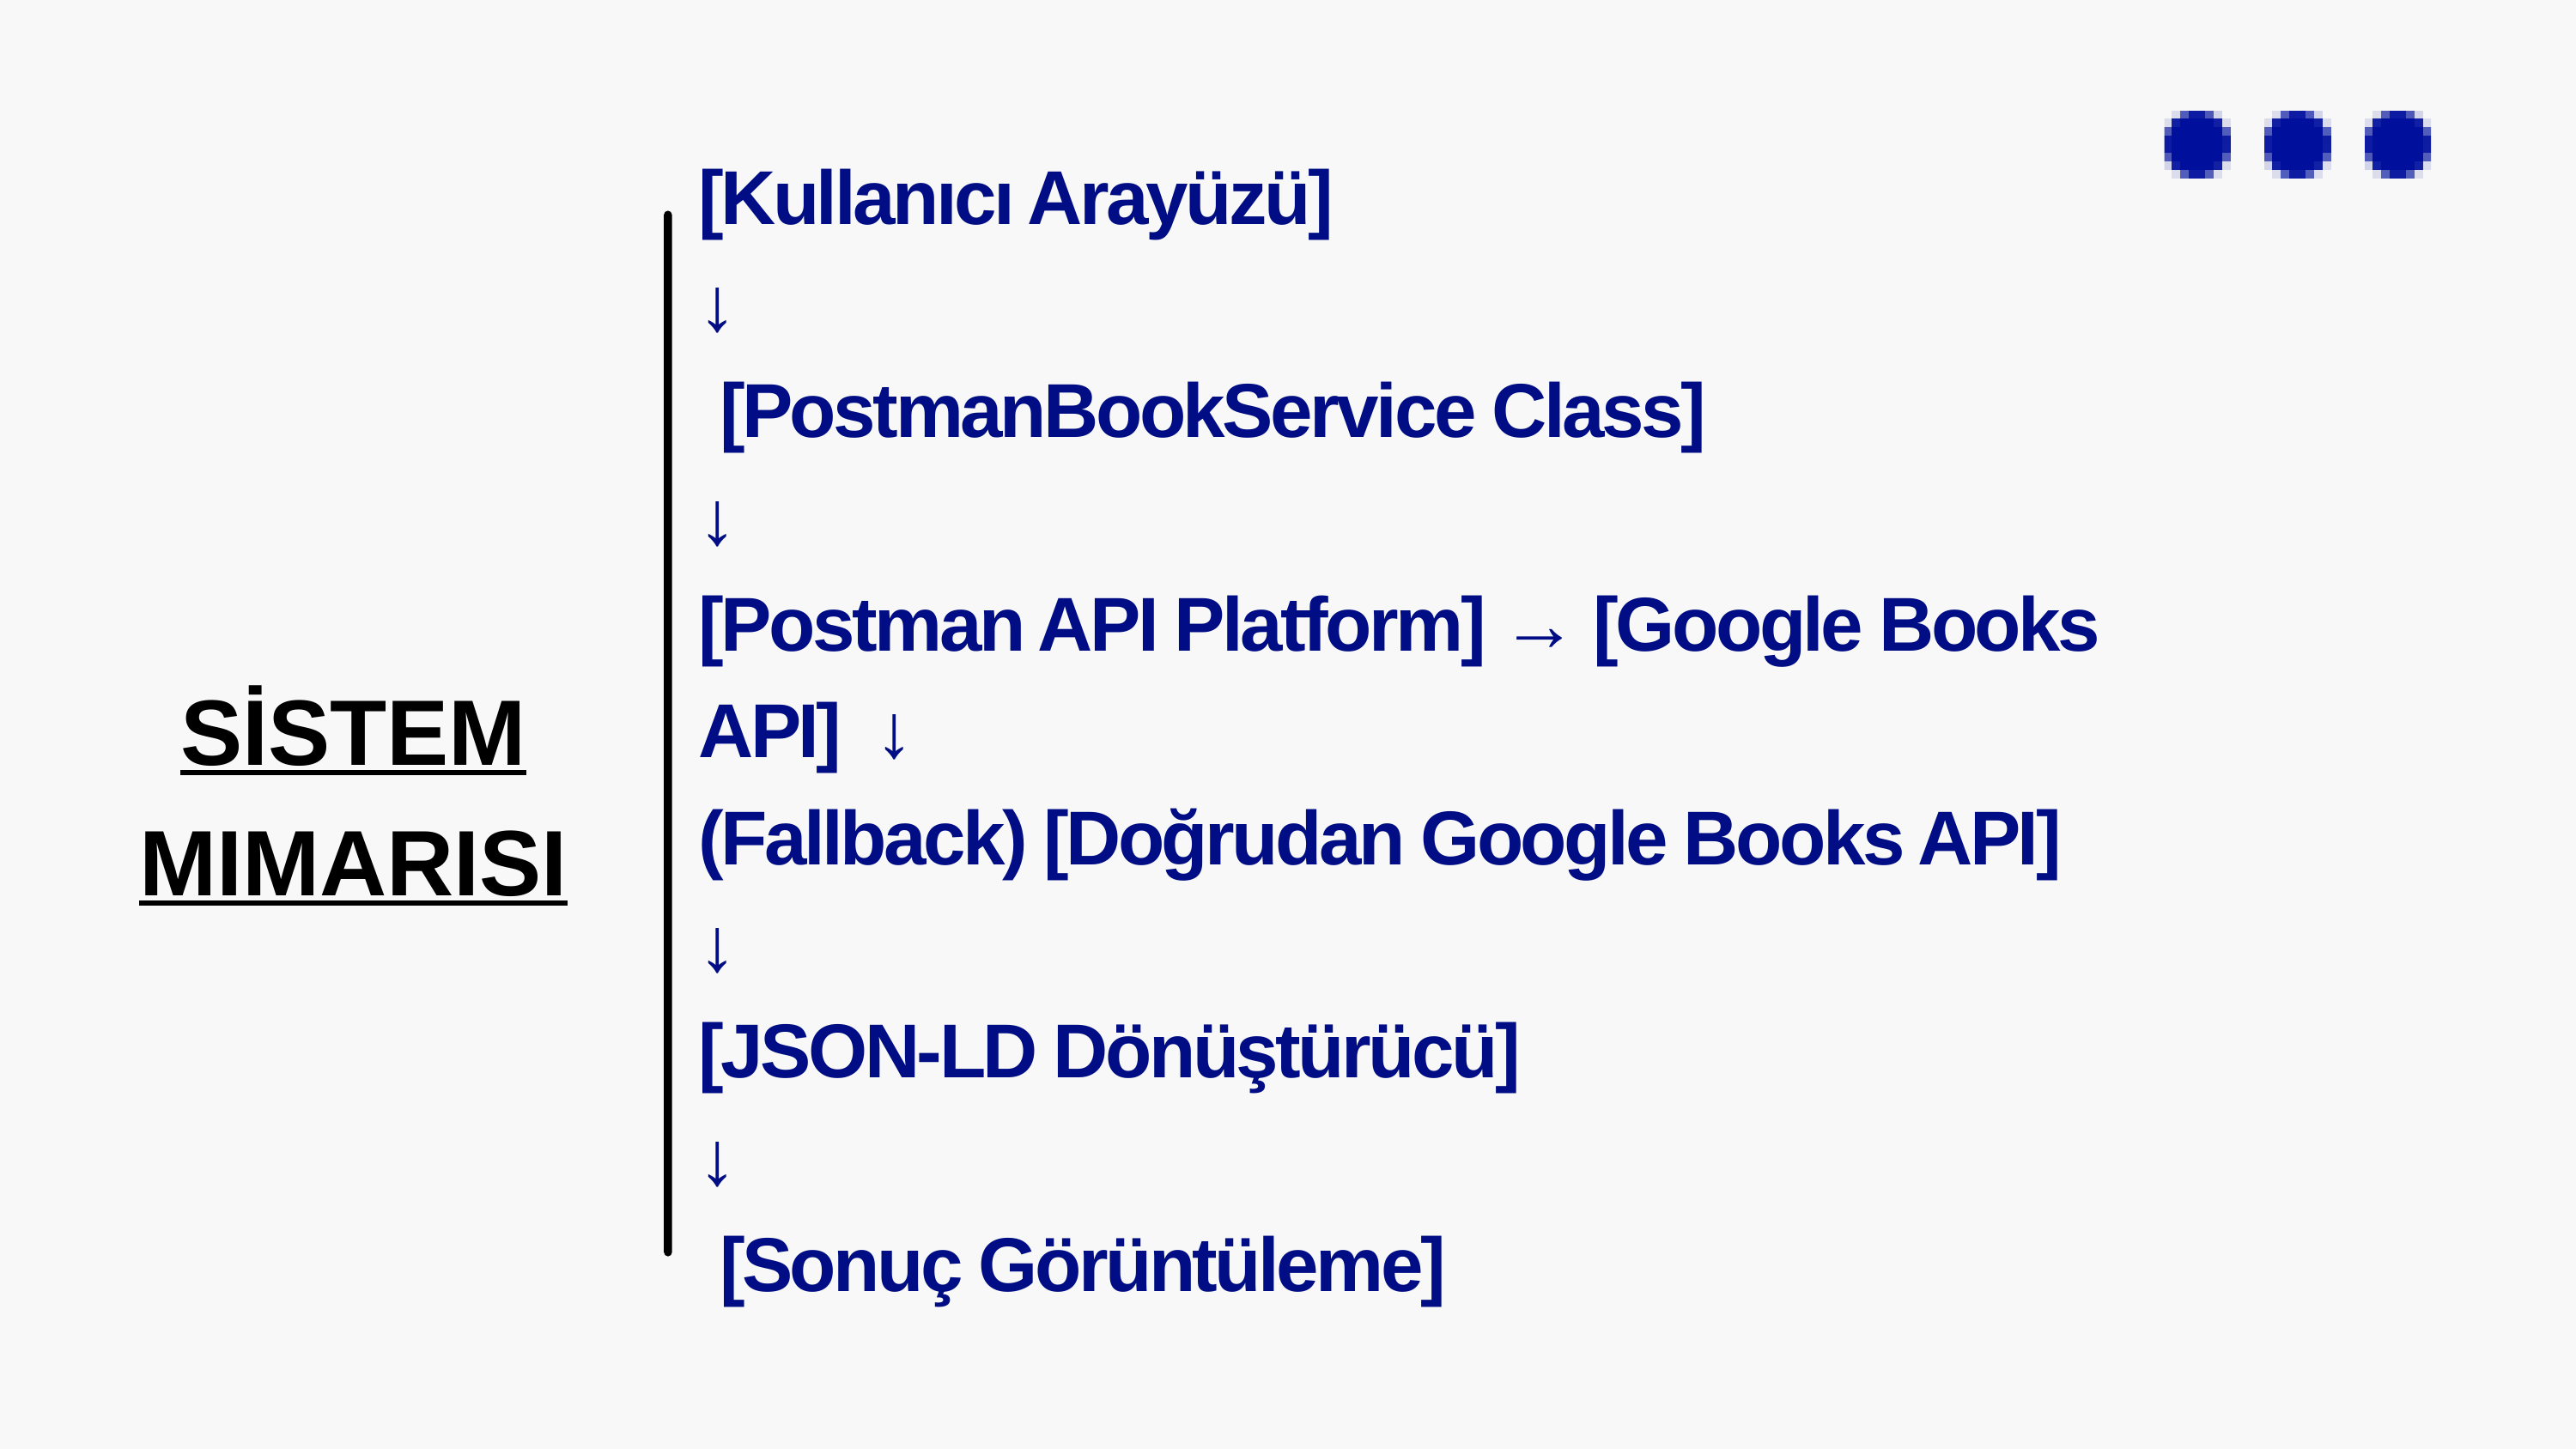

[Kullanıcı Arayüzü]
↓
 [PostmanBookService Class]
↓
[Postman API Platform] → [Google Books API]  ↓
(Fallback) [Doğrudan Google Books API]
↓
[JSON-LD Dönüştürücü]
↓
 [Sonuç Görüntüleme]
SİSTEM MIMARISI